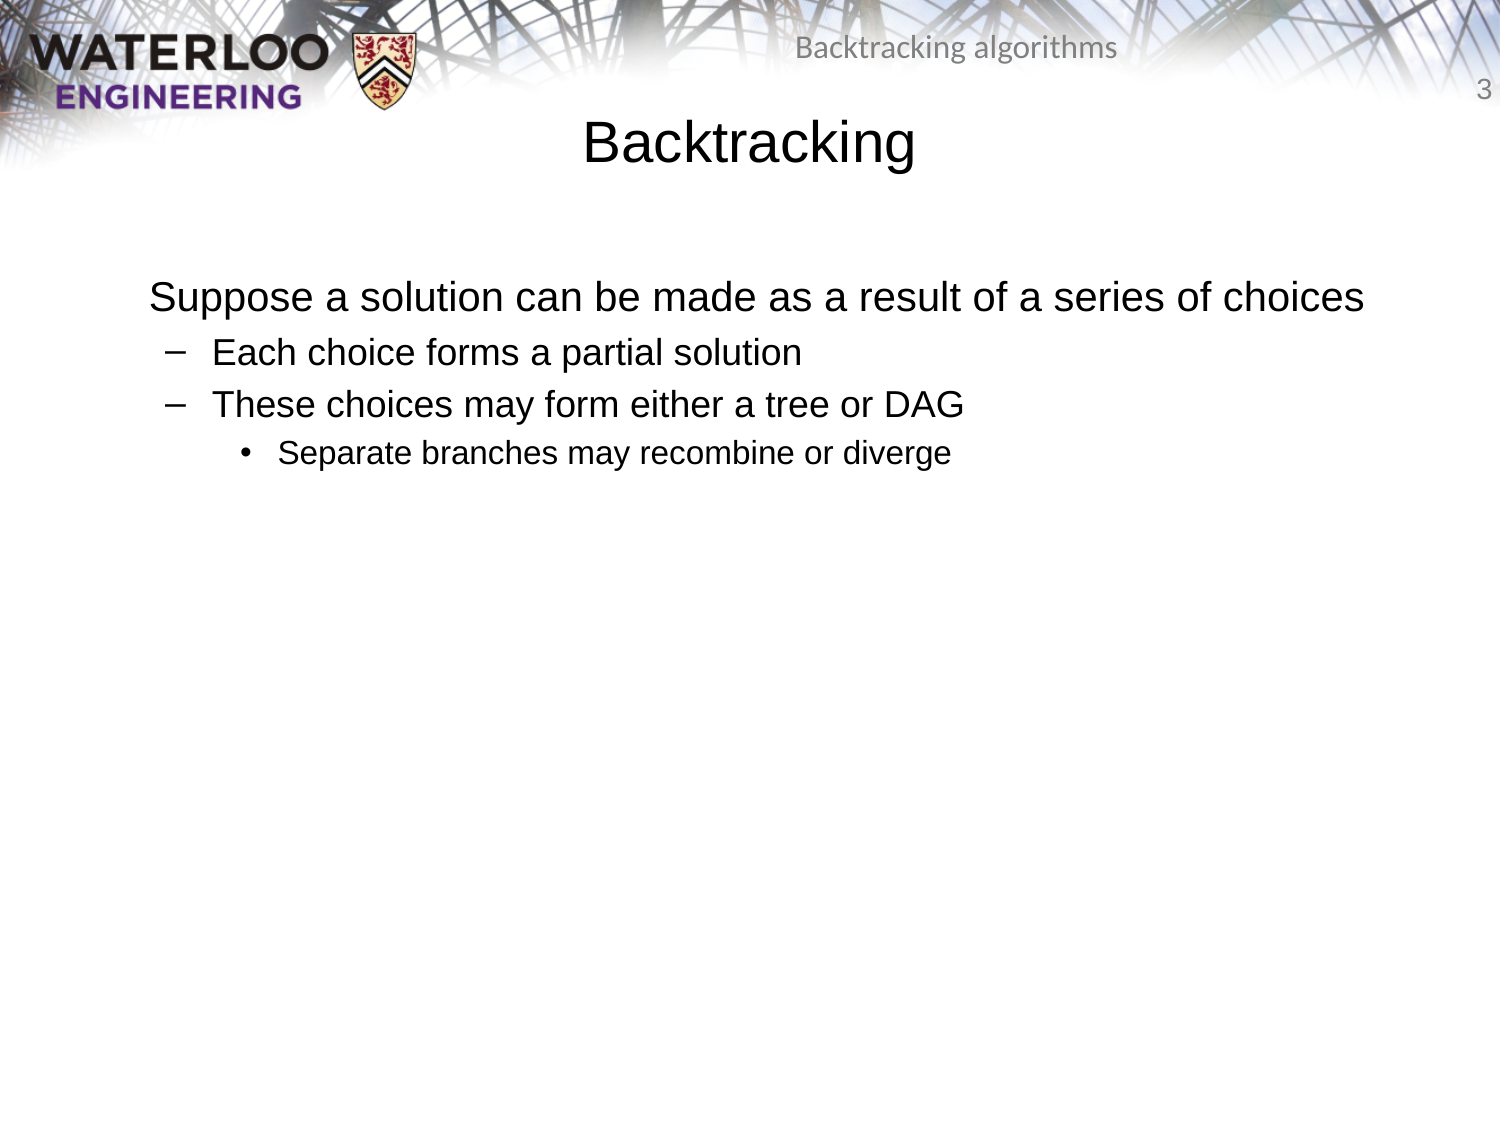

# Backtracking
	Suppose a solution can be made as a result of a series of choices
Each choice forms a partial solution
These choices may form either a tree or DAG
Separate branches may recombine or diverge